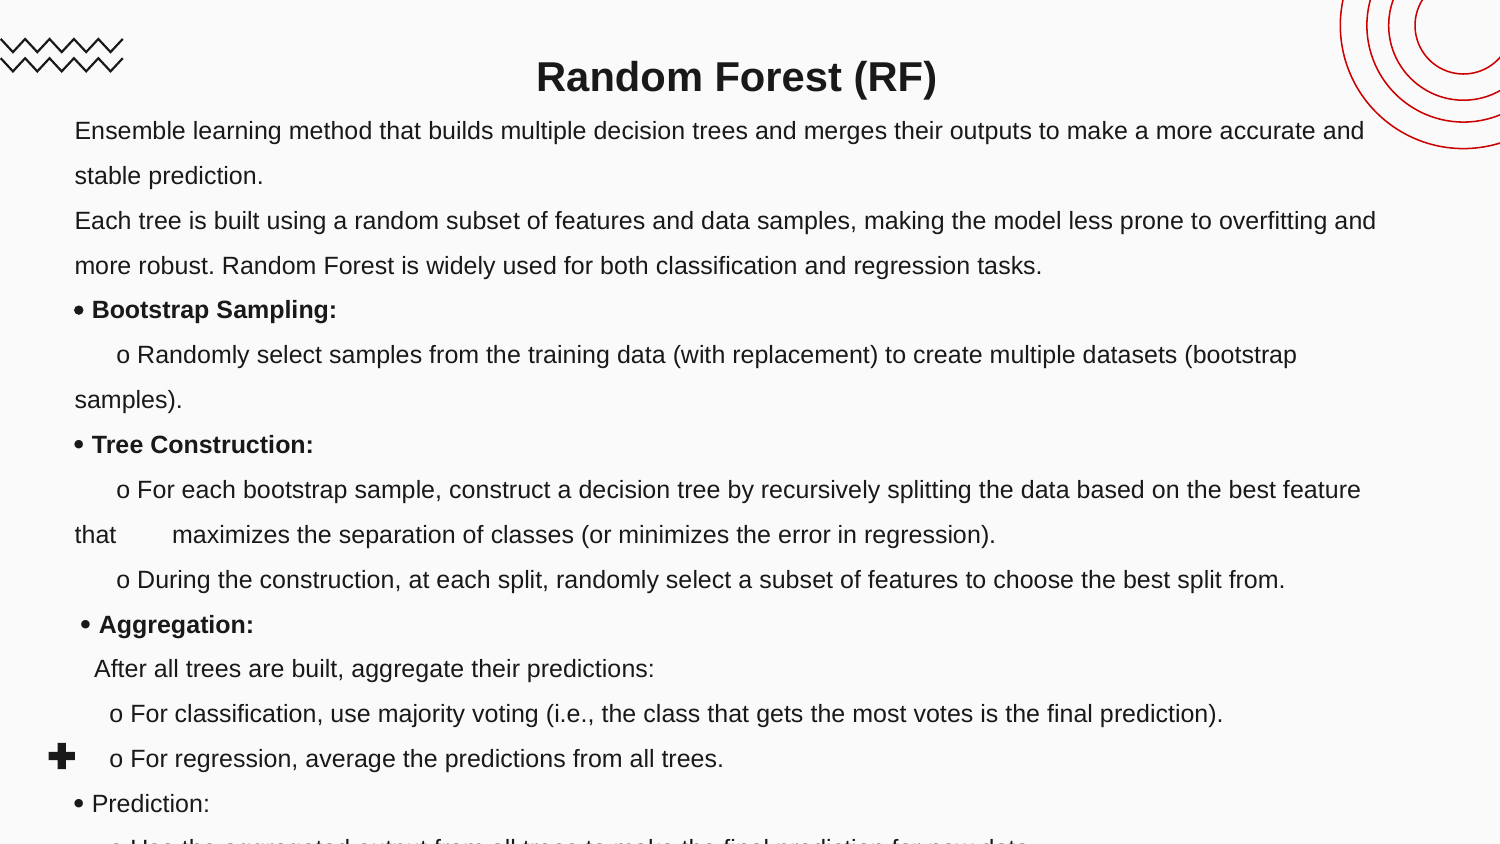

# Random Forest (RF) Ensemble learning method that builds multiple decision trees and merges their outputs to make a more accurate and stable prediction. Each tree is built using a random subset of features and data samples, making the model less prone to overfitting and more robust. Random Forest is widely used for both classification and regression tasks. • Bootstrap Sampling: o Randomly select samples from the training data (with replacement) to create multiple datasets (bootstrap samples). • Tree Construction: o For each bootstrap sample, construct a decision tree by recursively splitting the data based on the best feature that        maximizes the separation of classes (or minimizes the error in regression). o During the construction, at each split, randomly select a subset of features to choose the best split from. • Aggregation: After all trees are built, aggregate their predictions: o For classification, use majority voting (i.e., the class that gets the most votes is the final prediction). o For regression, average the predictions from all trees. • Prediction: o Use the aggregated output from all trees to make the final prediction for new data.